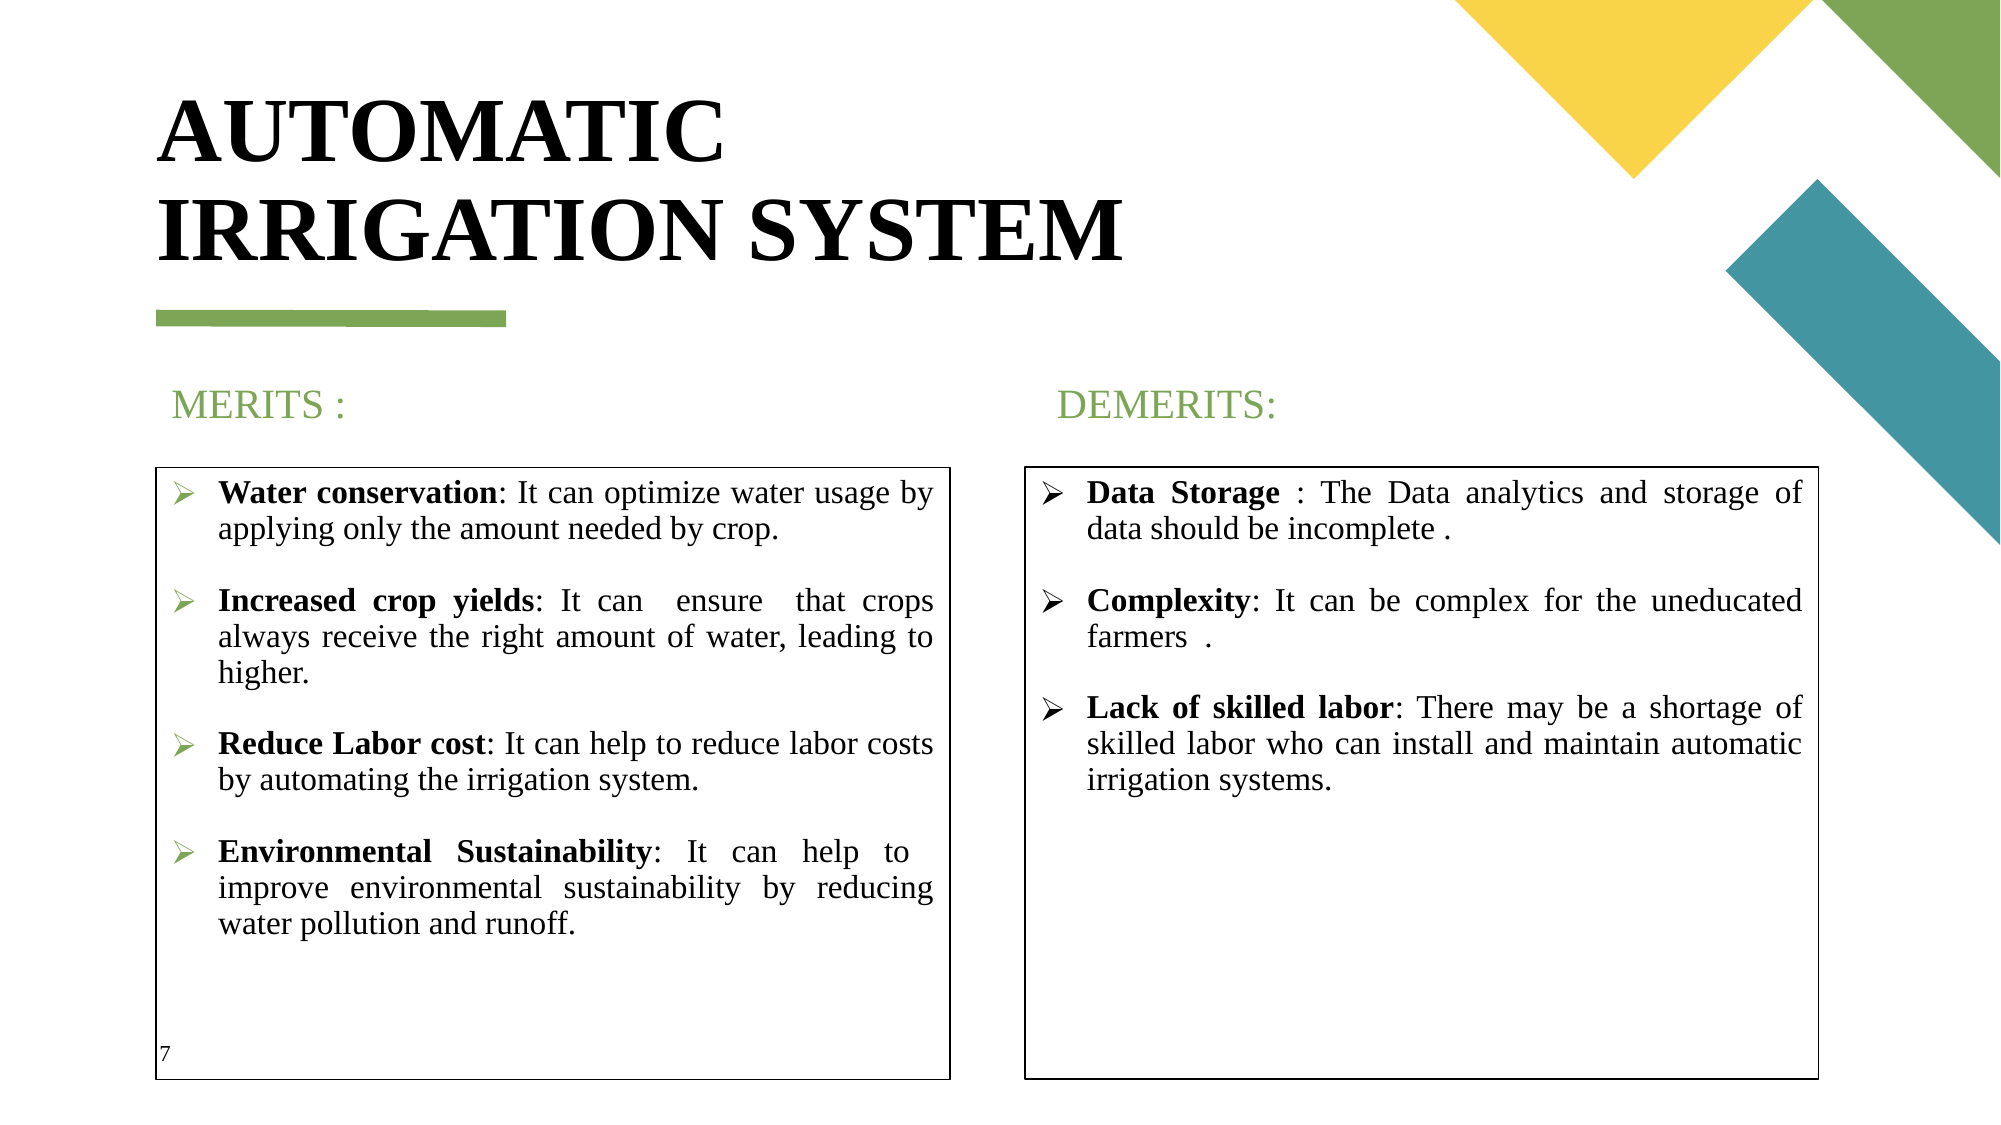

# AUTOMATIC IRRIGATION SYSTEM
MERITS :
    DEMERITS:
Water conservation: It can optimize water usage by applying only the amount needed by crop.

Increased crop yields: It can  ensure  that crops always receive the right amount of water, leading to higher.

Reduce Labor cost: It can help to reduce labor costs by automating the irrigation system.

Environmental Sustainability: It can help to  improve environmental sustainability by reducing water pollution and runoff.
Data Storage : The Data analytics and storage of data should be incomplete .

Complexity: It can be complex for the uneducated farmers  .

Lack of skilled labor: There may be a shortage of skilled labor who can install and maintain automatic irrigation systems.
7